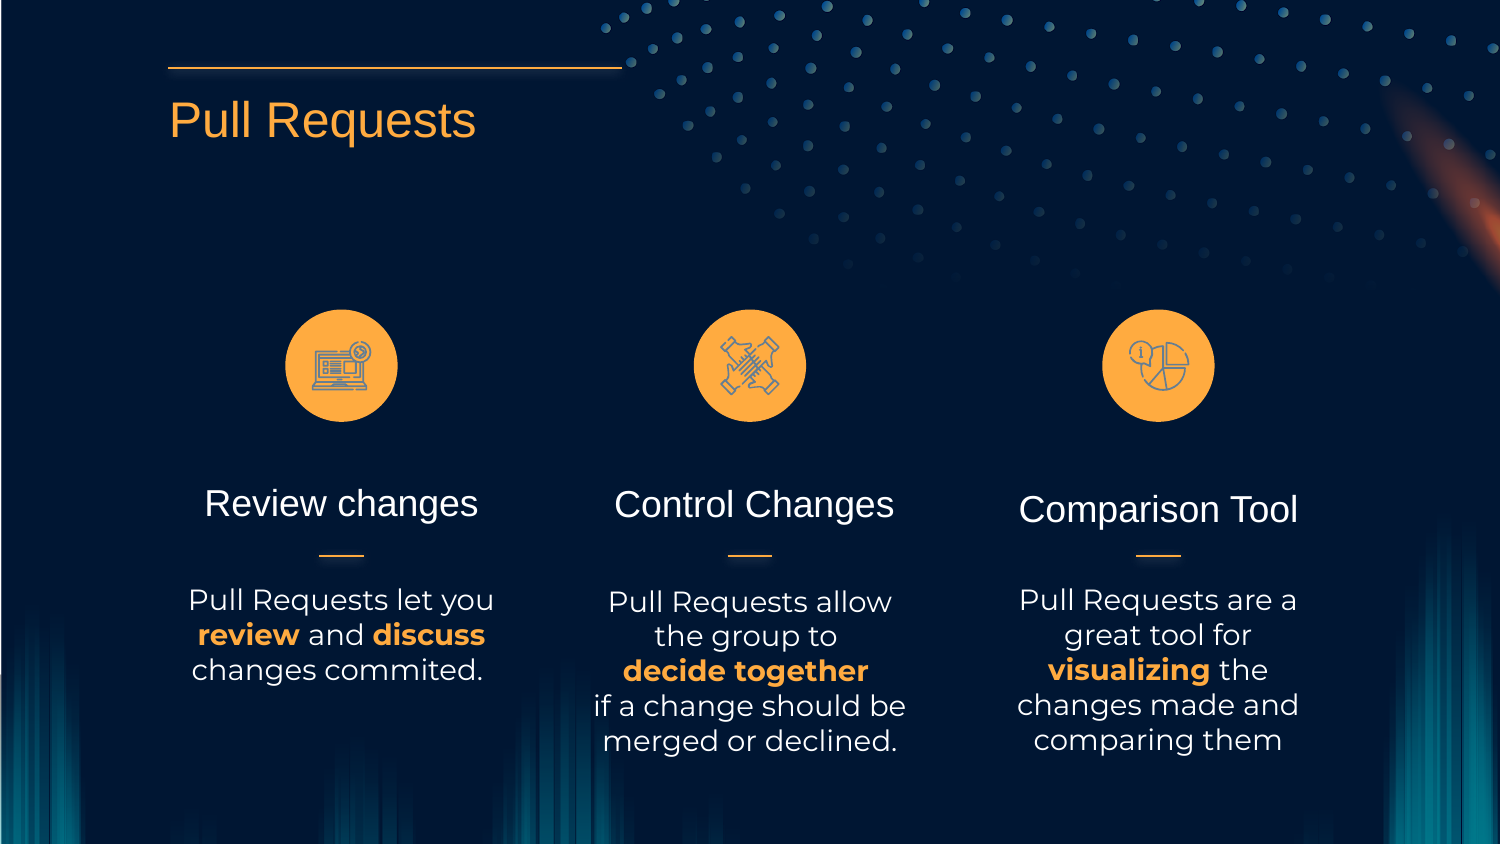

Pull Requests

Review changes
# Control Changes
Comparison Tool
Pull Requests let you review and discuss changes commited.
Pull Requests are a great tool for visualizing the changes made and comparing them
Pull Requests allow the group to
decide together
if a change should be merged or declined.